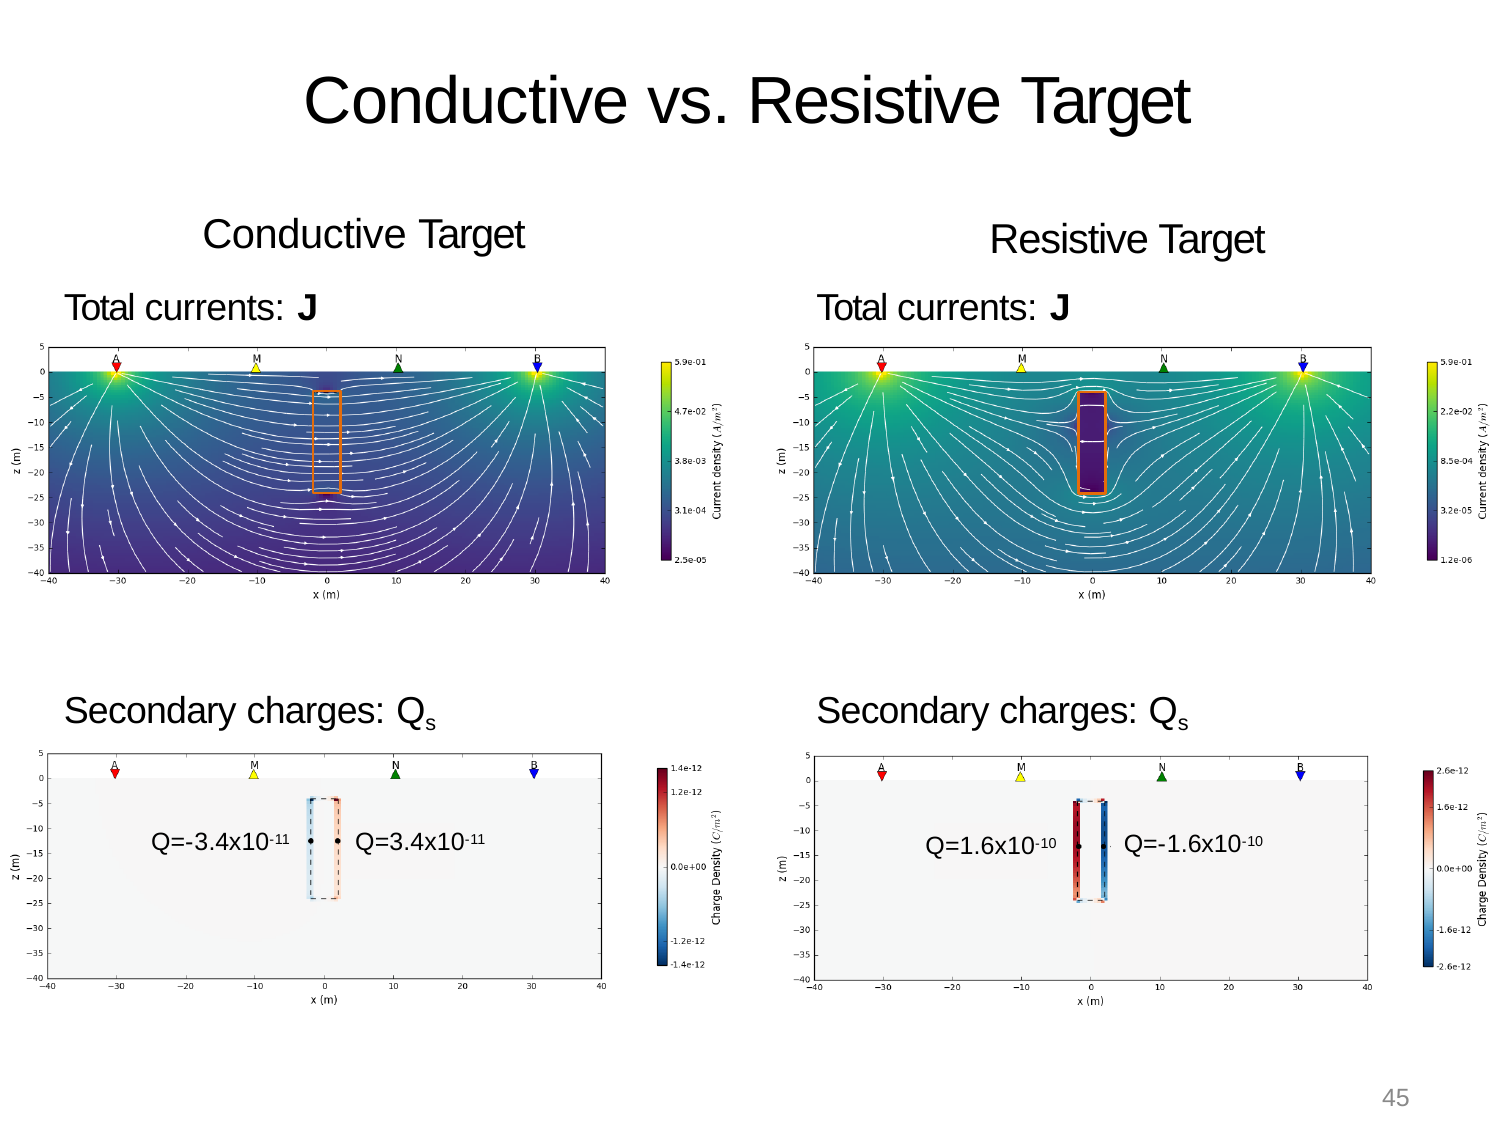

# Conductive vs. Resistive Target
Conductive Target
Total currents: J
Resistive Target
Total currents: J

Secondary charges: Qs
Secondary charges: Qs

Q=-3.4x10-11
Q=3.4x10-11

Q=-1.6x10-10
Q=1.6x10-10
45